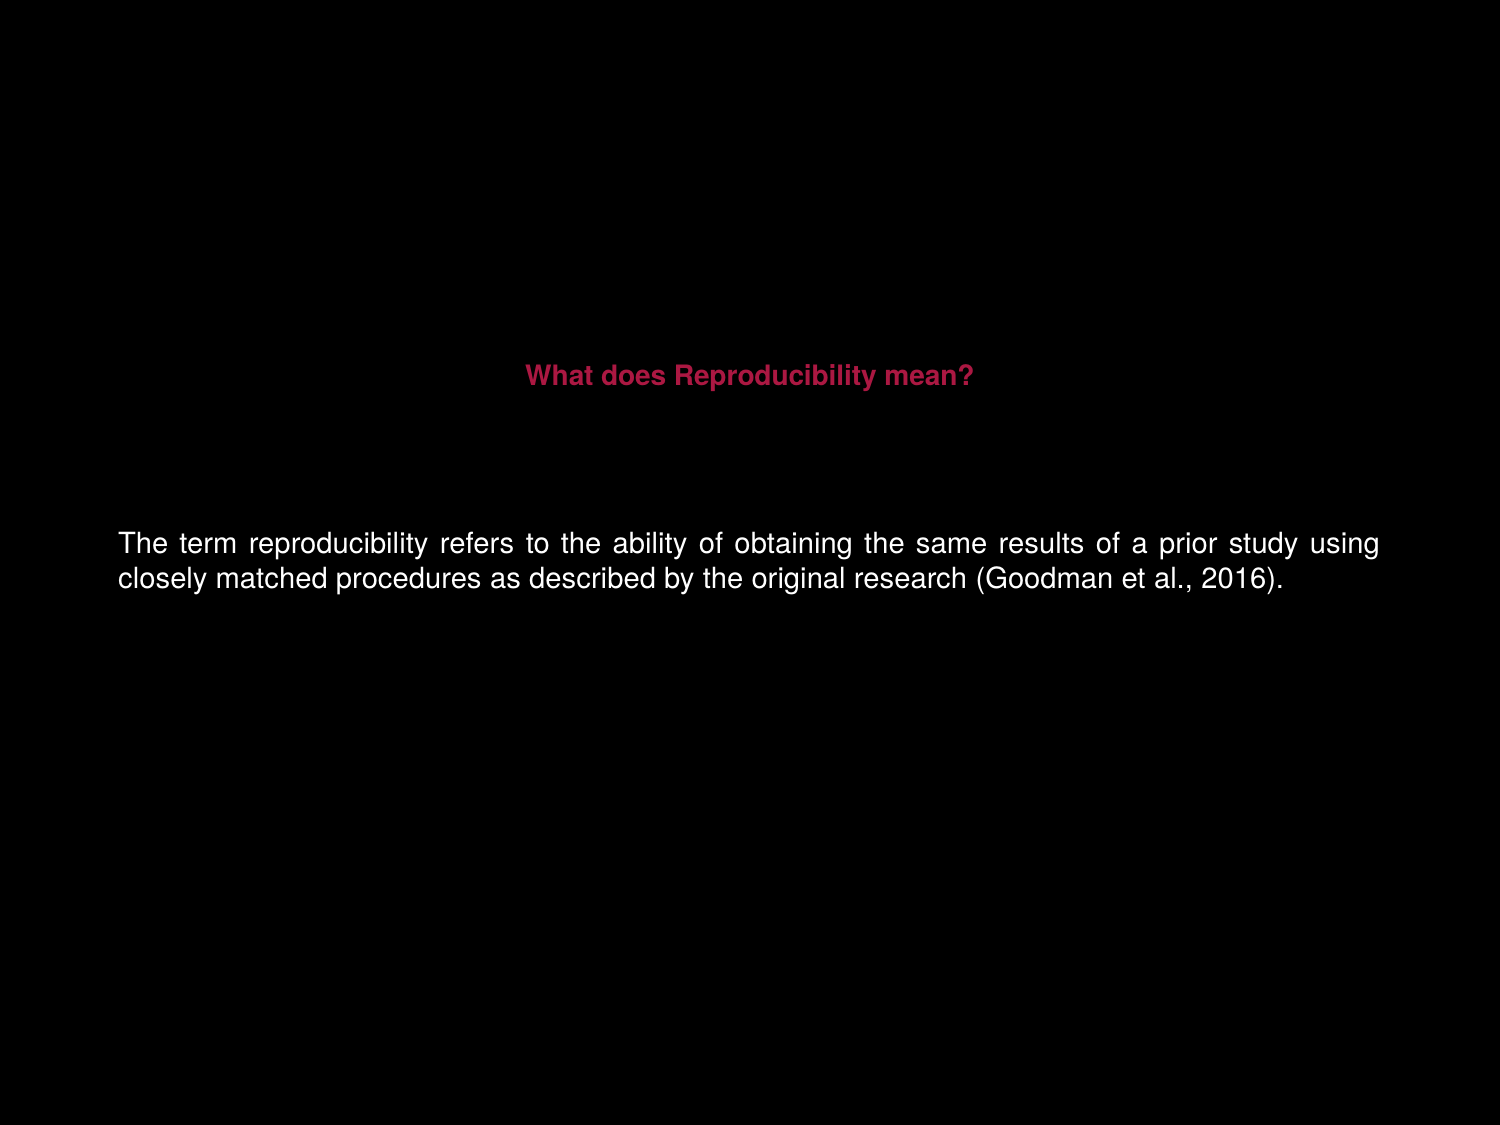

#

What does Reproducibility mean?

The term reproducibility refers to the ability of obtaining the same results of a prior study using closely matched procedures as described by the original research (Goodman et al., 2016).